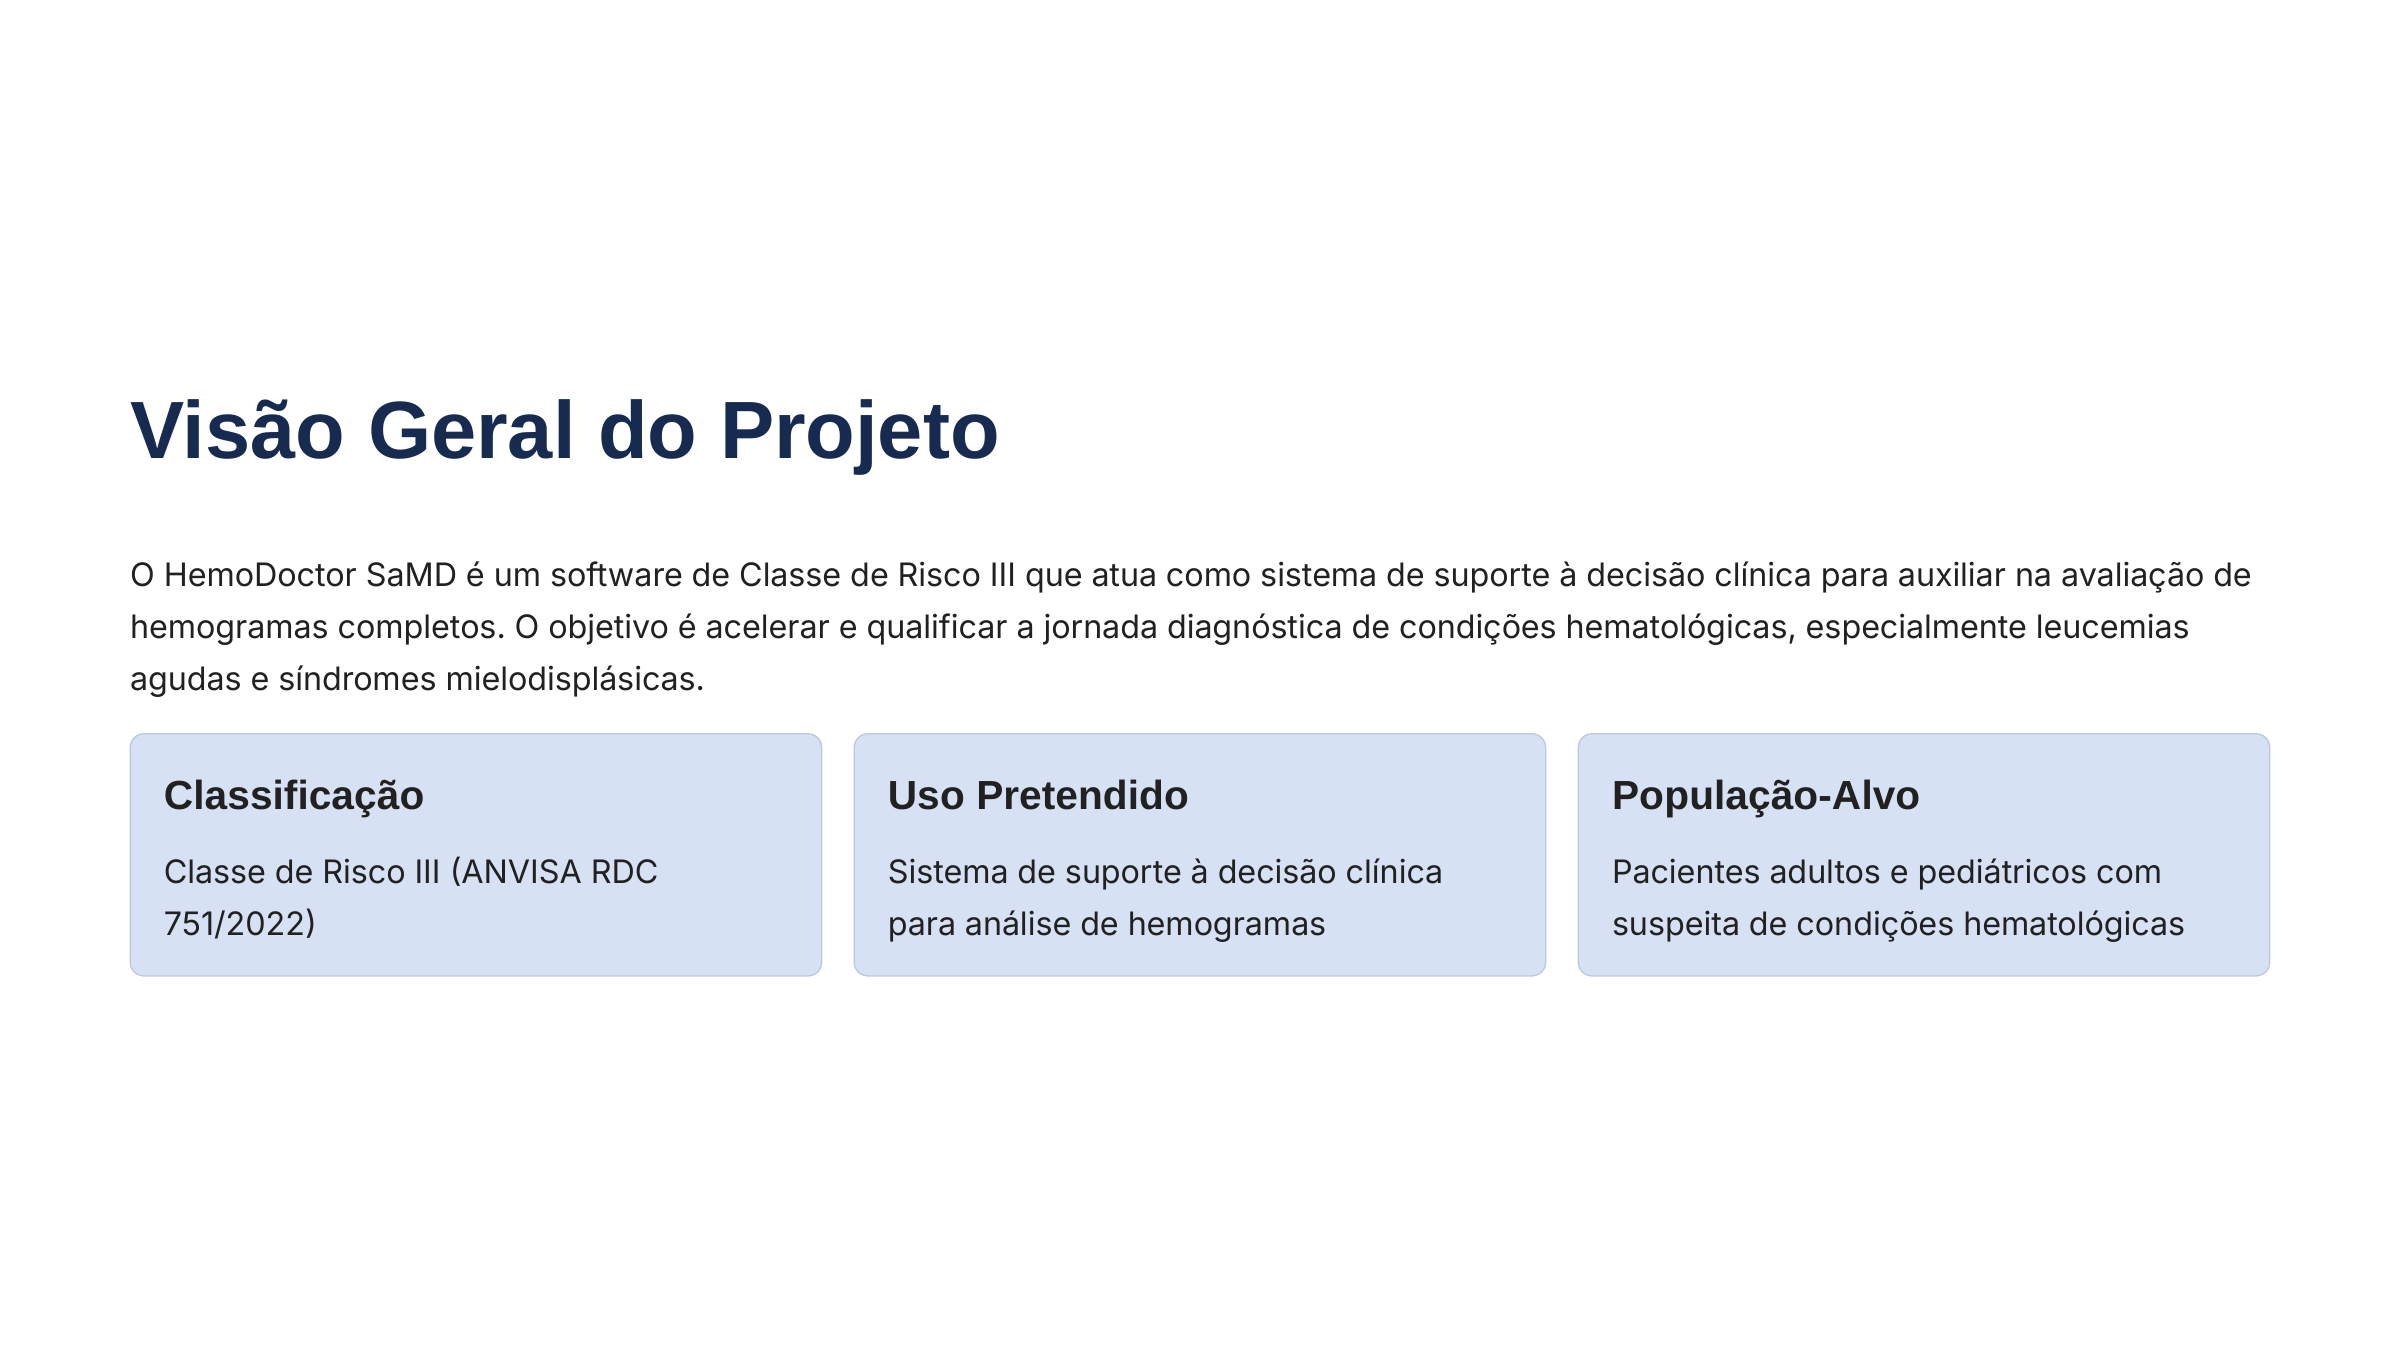

Visão Geral do Projeto
O HemoDoctor SaMD é um software de Classe de Risco III que atua como sistema de suporte à decisão clínica para auxiliar na avaliação de hemogramas completos. O objetivo é acelerar e qualificar a jornada diagnóstica de condições hematológicas, especialmente leucemias agudas e síndromes mielodisplásicas.

Classificação
Uso Pretendido
População-Alvo
Classe de Risco III (ANVISA RDC 751/2022)
Sistema de suporte à decisão clínica para análise de hemogramas
Pacientes adultos e pediátricos com suspeita de condições hematológicas